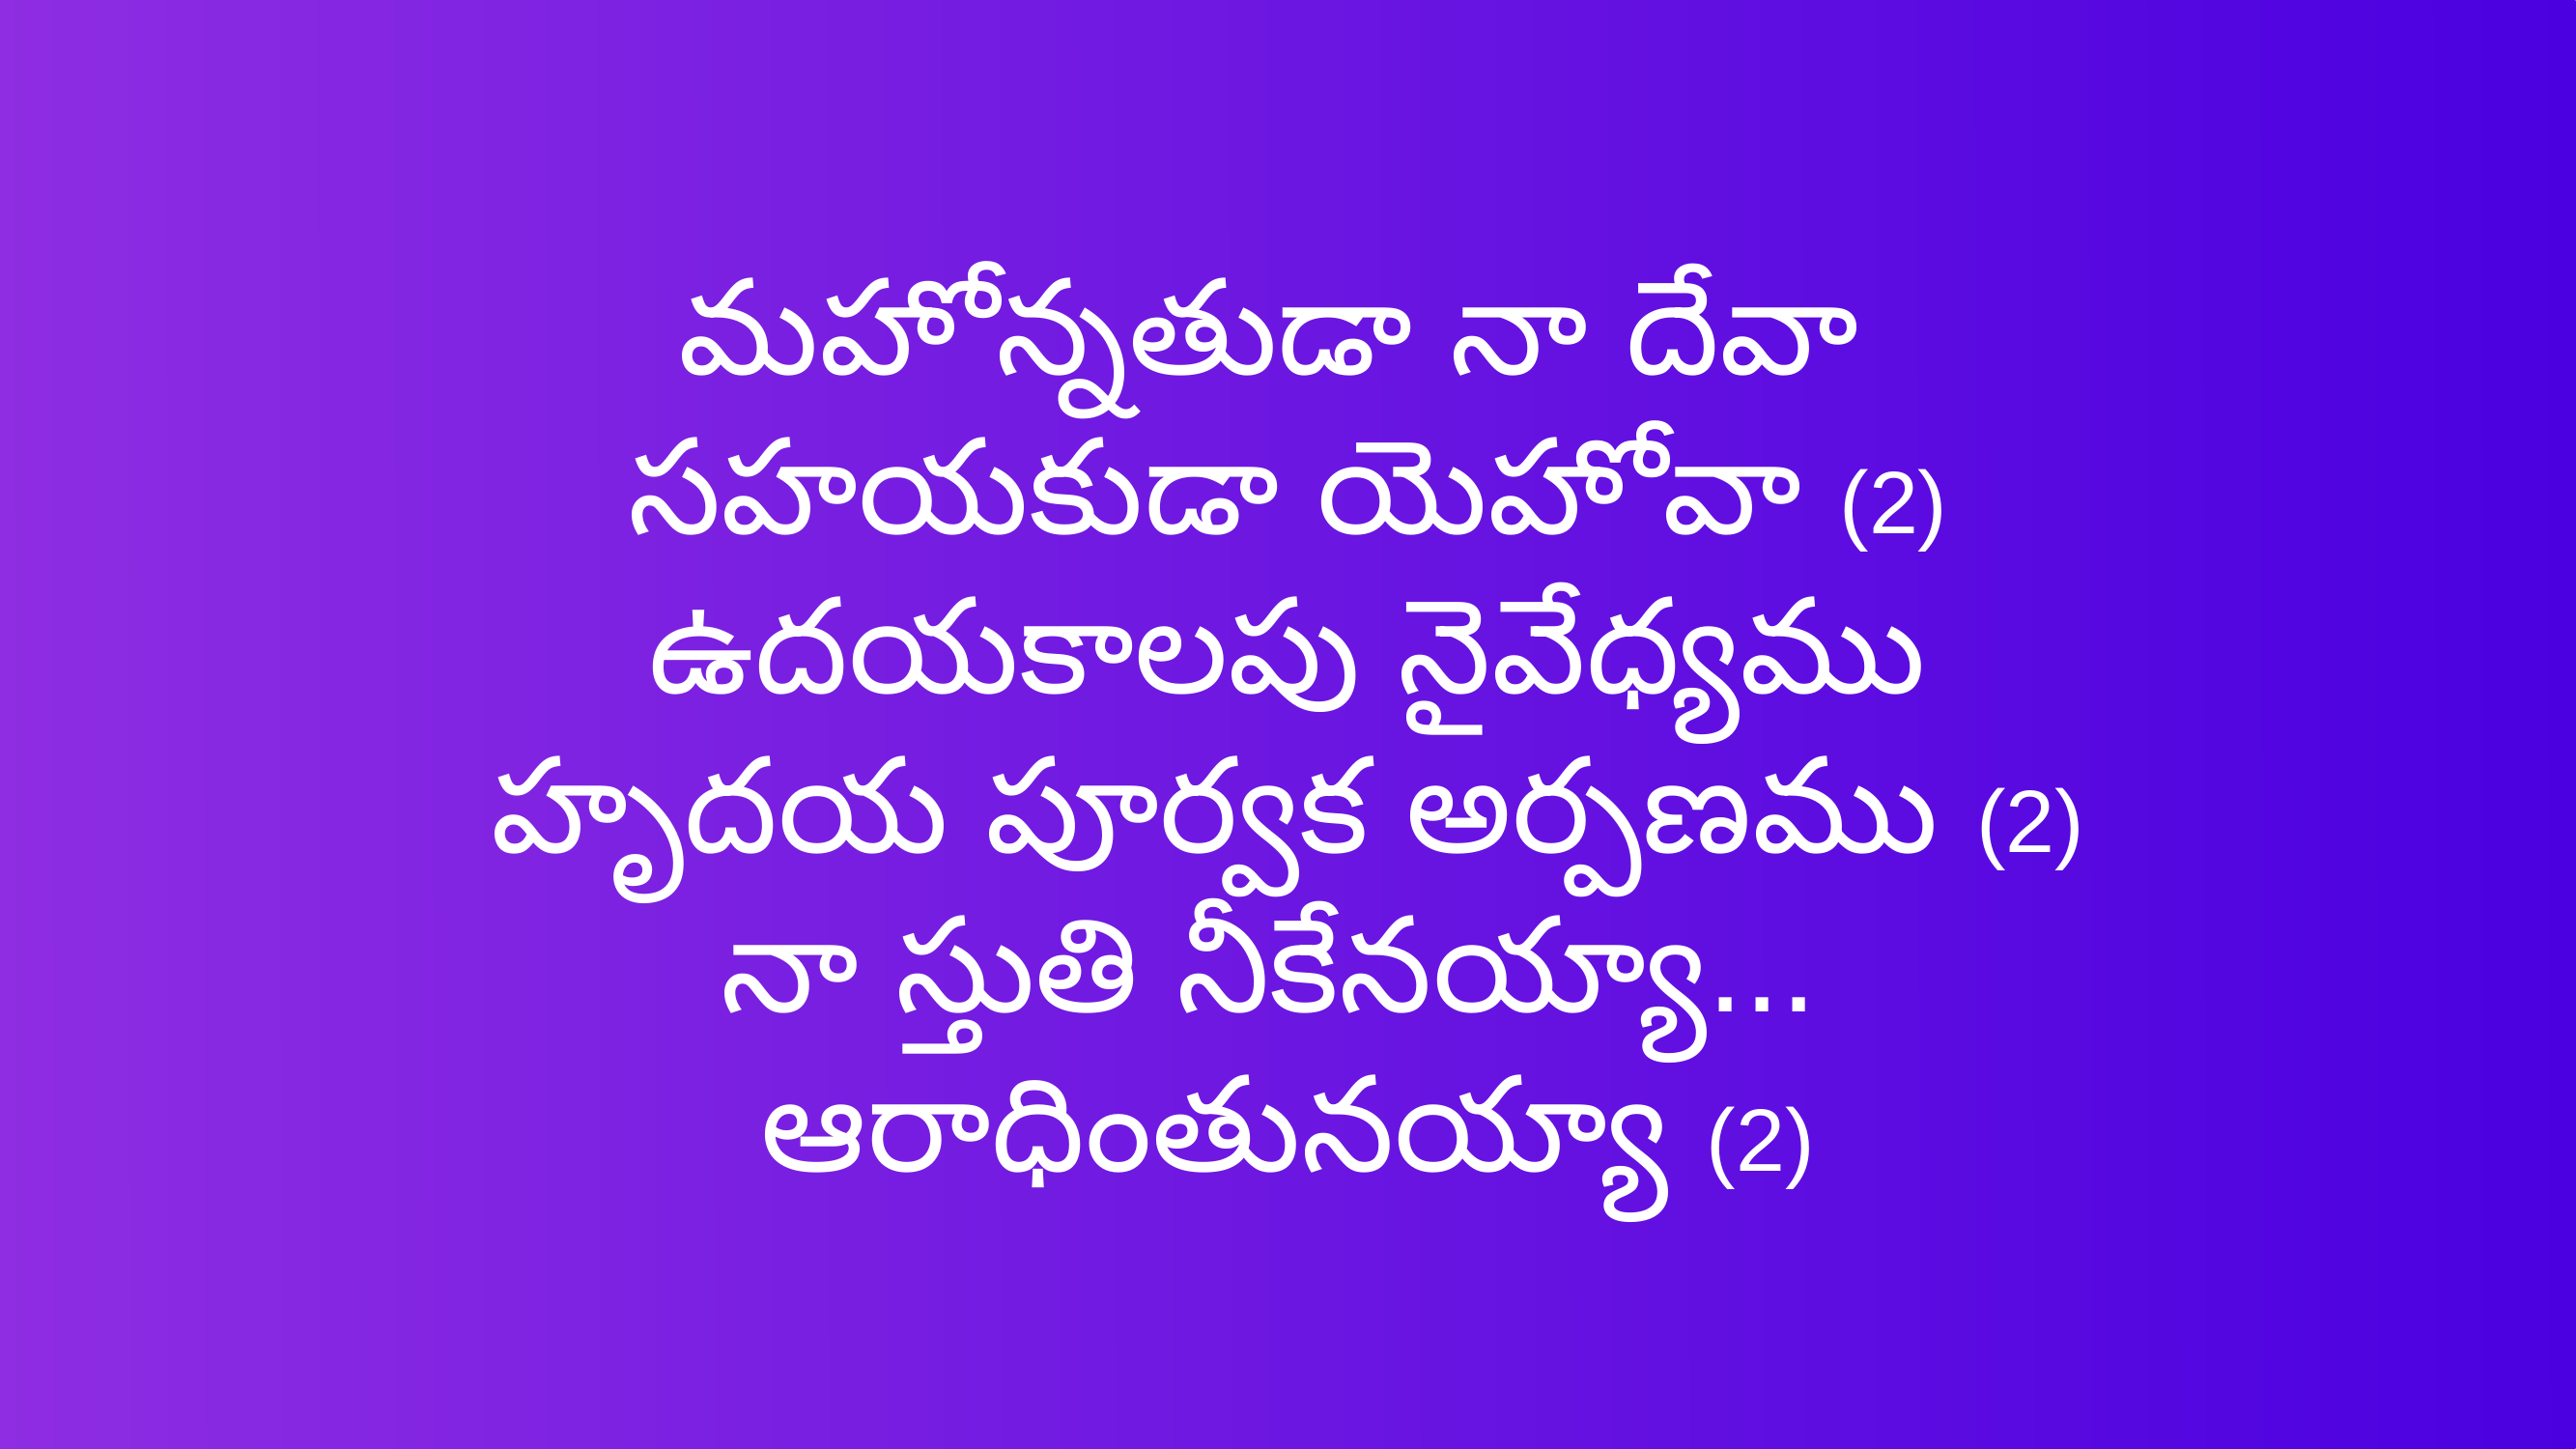

మహోన్నతుడా నా దేవా
సహయకుడా యెహోవా (2)
ఉదయకాలపు నైవేధ్యము
హృదయ పూర్వక అర్పణము (2)
నా స్తుతి నీకేనయ్యా...
ఆరాధింతునయ్యా (2)